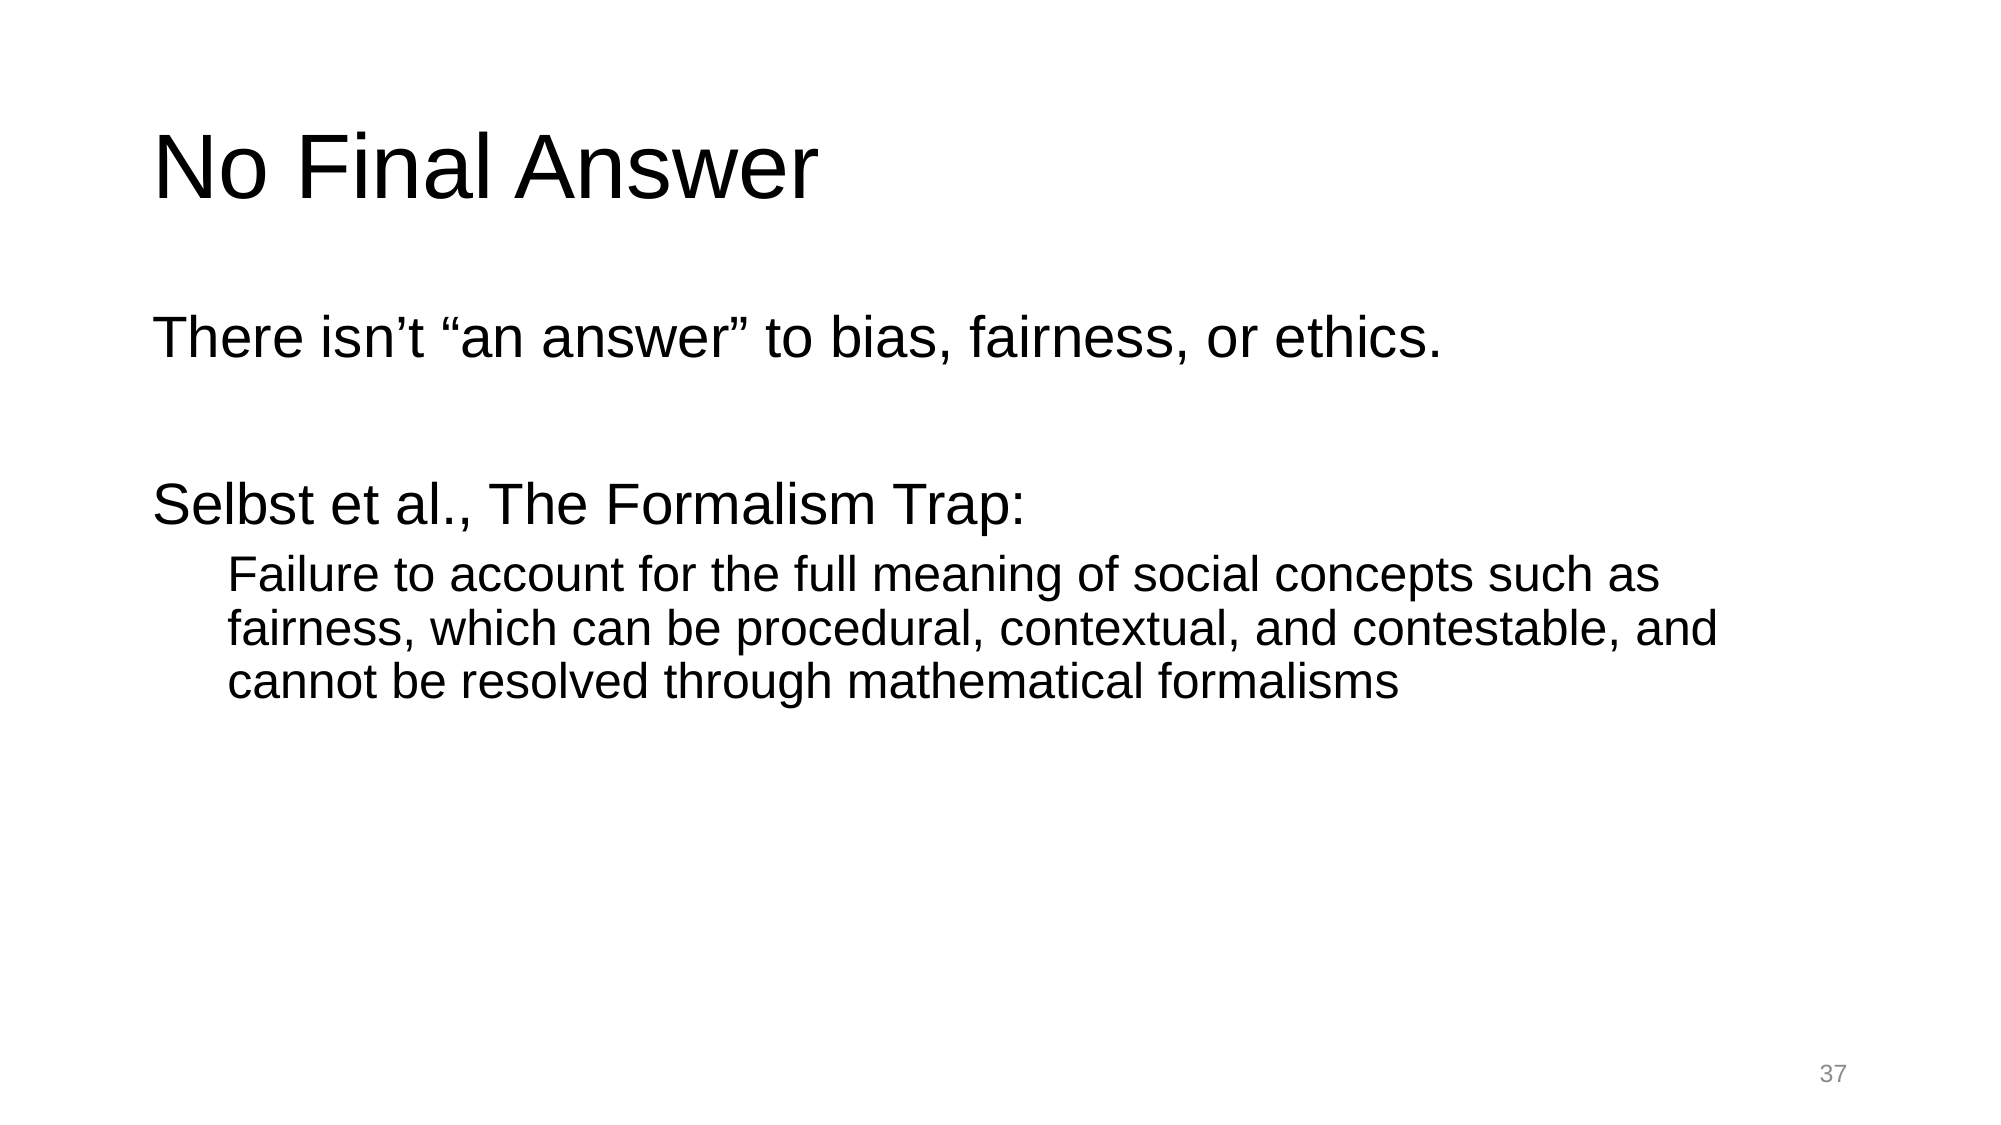

# No Final Answer
There isn’t “an answer” to bias, fairness, or ethics.

Selbst et al., The Formalism Trap:
Failure to account for the full meaning of social concepts such as fairness, which can be procedural, contextual, and contestable, and cannot be resolved through mathematical formalisms
37